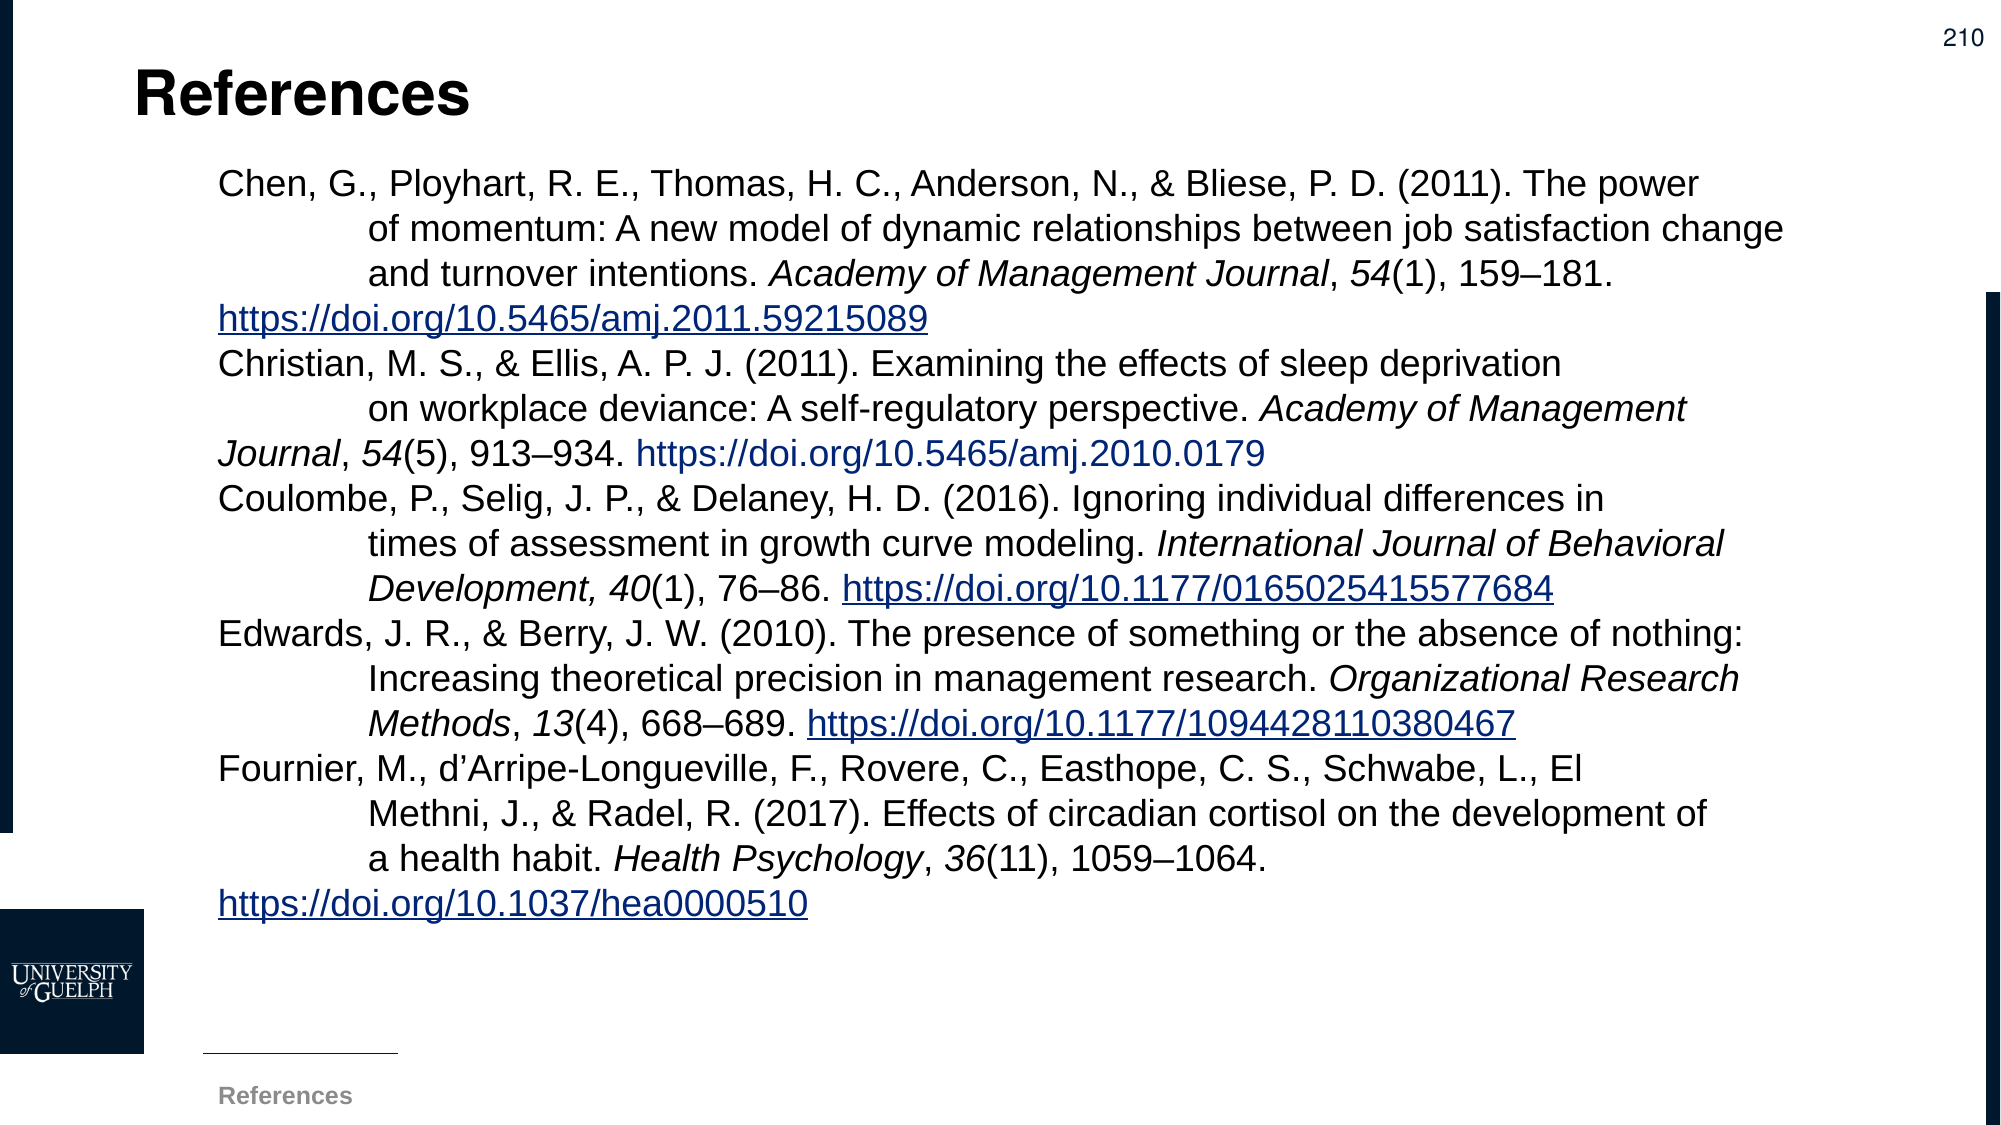

# References
Chen, G., Ployhart, R. E., Thomas, H. C., Anderson, N., & Bliese, P. D. (2011). The power
	of momentum: A new model of dynamic relationships between job satisfaction change 	and turnover intentions. Academy of Management Journal, 54(1), 159–181. 	https://doi.org/10.5465/amj.2011.59215089
Christian, M. S., & Ellis, A. P. J. (2011). Examining the effects of sleep deprivation
	on workplace deviance: A self-regulatory perspective. Academy of Management 	Journal, 54(5), 913–934. https://doi.org/10.5465/amj.2010.0179
Coulombe, P., Selig, J. P., & Delaney, H. D. (2016). Ignoring individual differences in
	times of assessment in growth curve modeling. International Journal of Behavioral 	Development, 40(1), 76–86. https://doi.org/10.1177/0165025415577684
Edwards, J. R., & Berry, J. W. (2010). The presence of something or the absence of nothing: 	Increasing theoretical precision in management research. Organizational Research 	Methods, 13(4), 668–689. https://doi.org/10.1177/1094428110380467
Fournier, M., d’Arripe-Longueville, F., Rovere, C., Easthope, C. S., Schwabe, L., El
	Methni, J., & Radel, R. (2017). Effects of circadian cortisol on the development of
	a health habit. Health Psychology, 36(11), 1059–1064. 	https://doi.org/10.1037/hea0000510

References